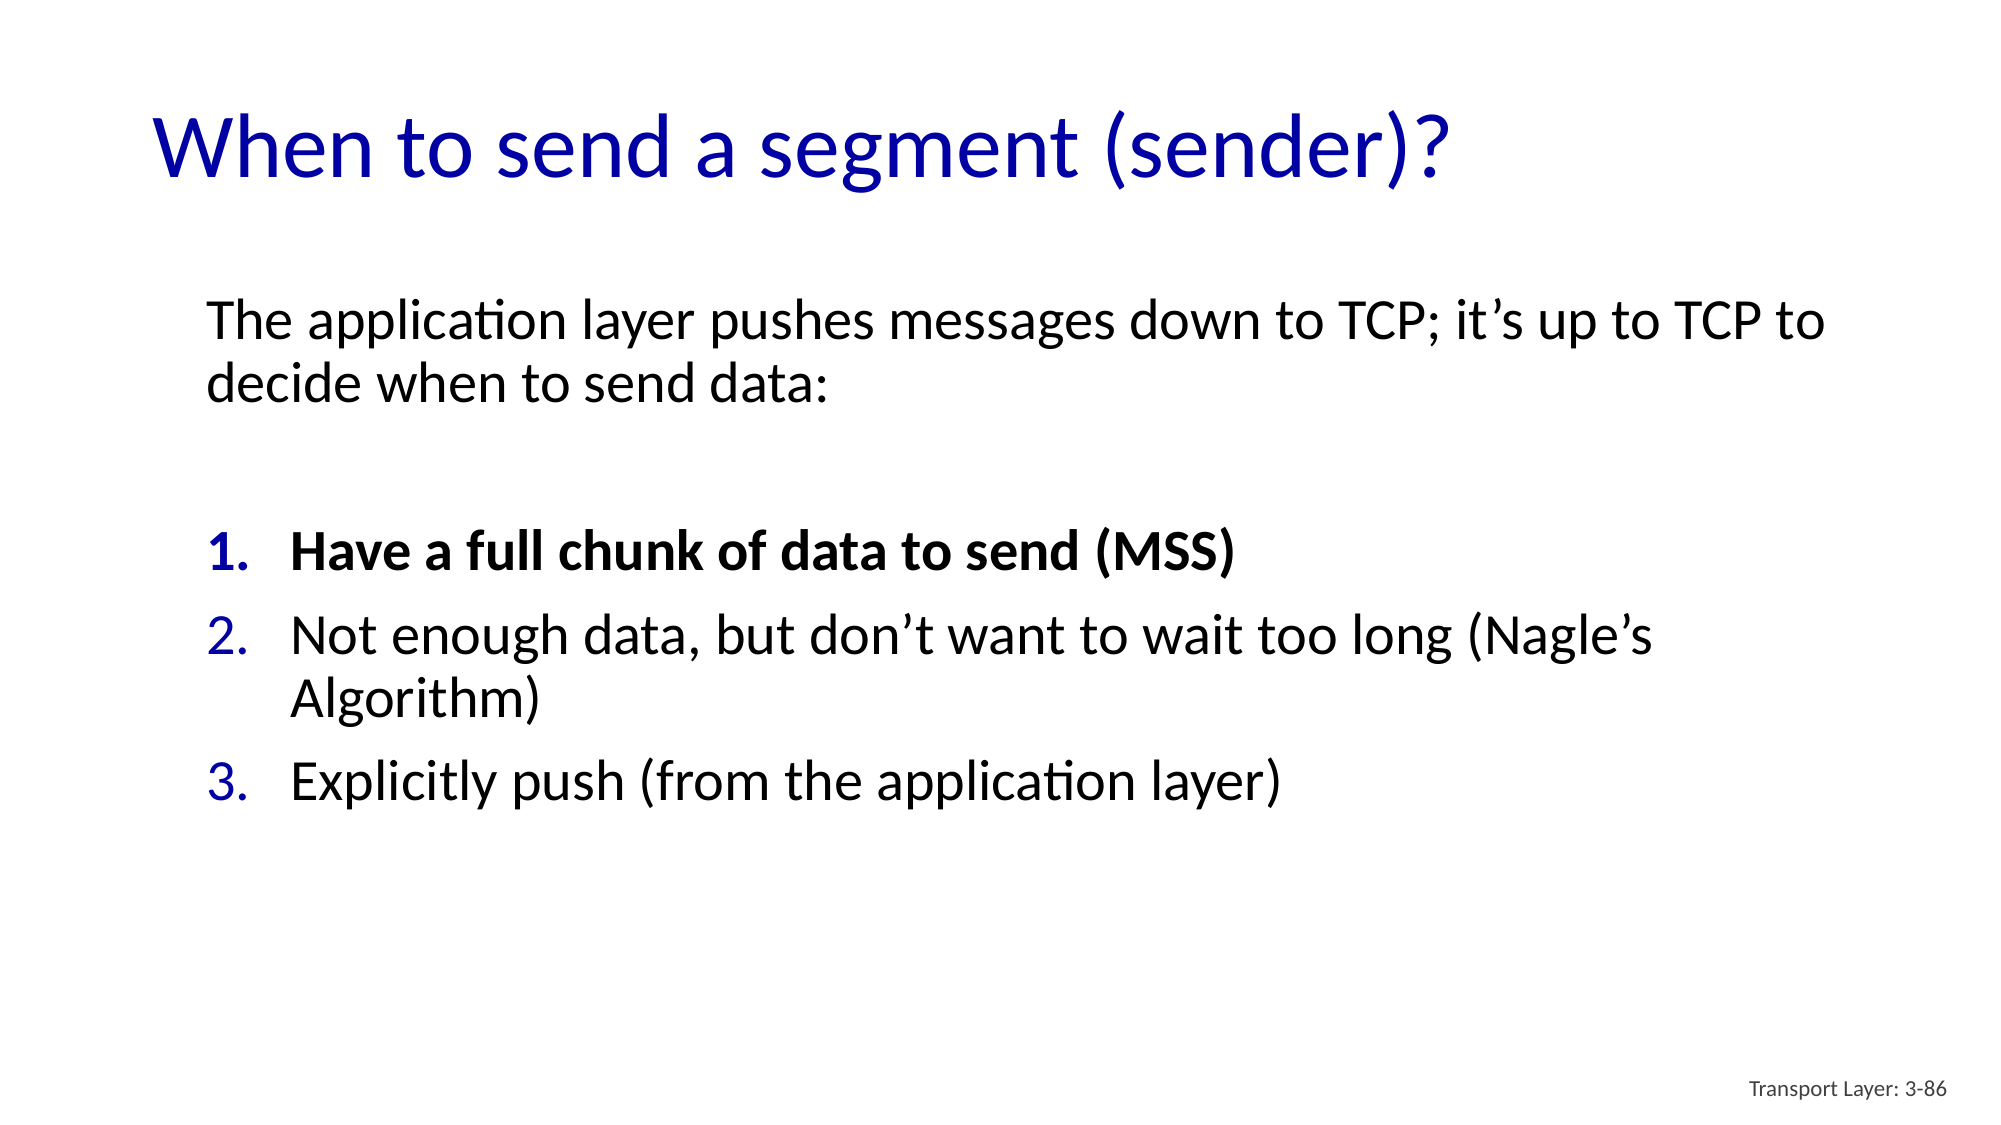

# When to send a segment (sender)?
The application layer pushes messages down to TCP; it’s up to TCP to decide when to send data:

Have a full chunk of data to send (MSS)
Not enough data, but don’t want to wait too long (Nagle’s Algorithm)
Explicitly push (from the application layer)

Transport Layer: 3-86